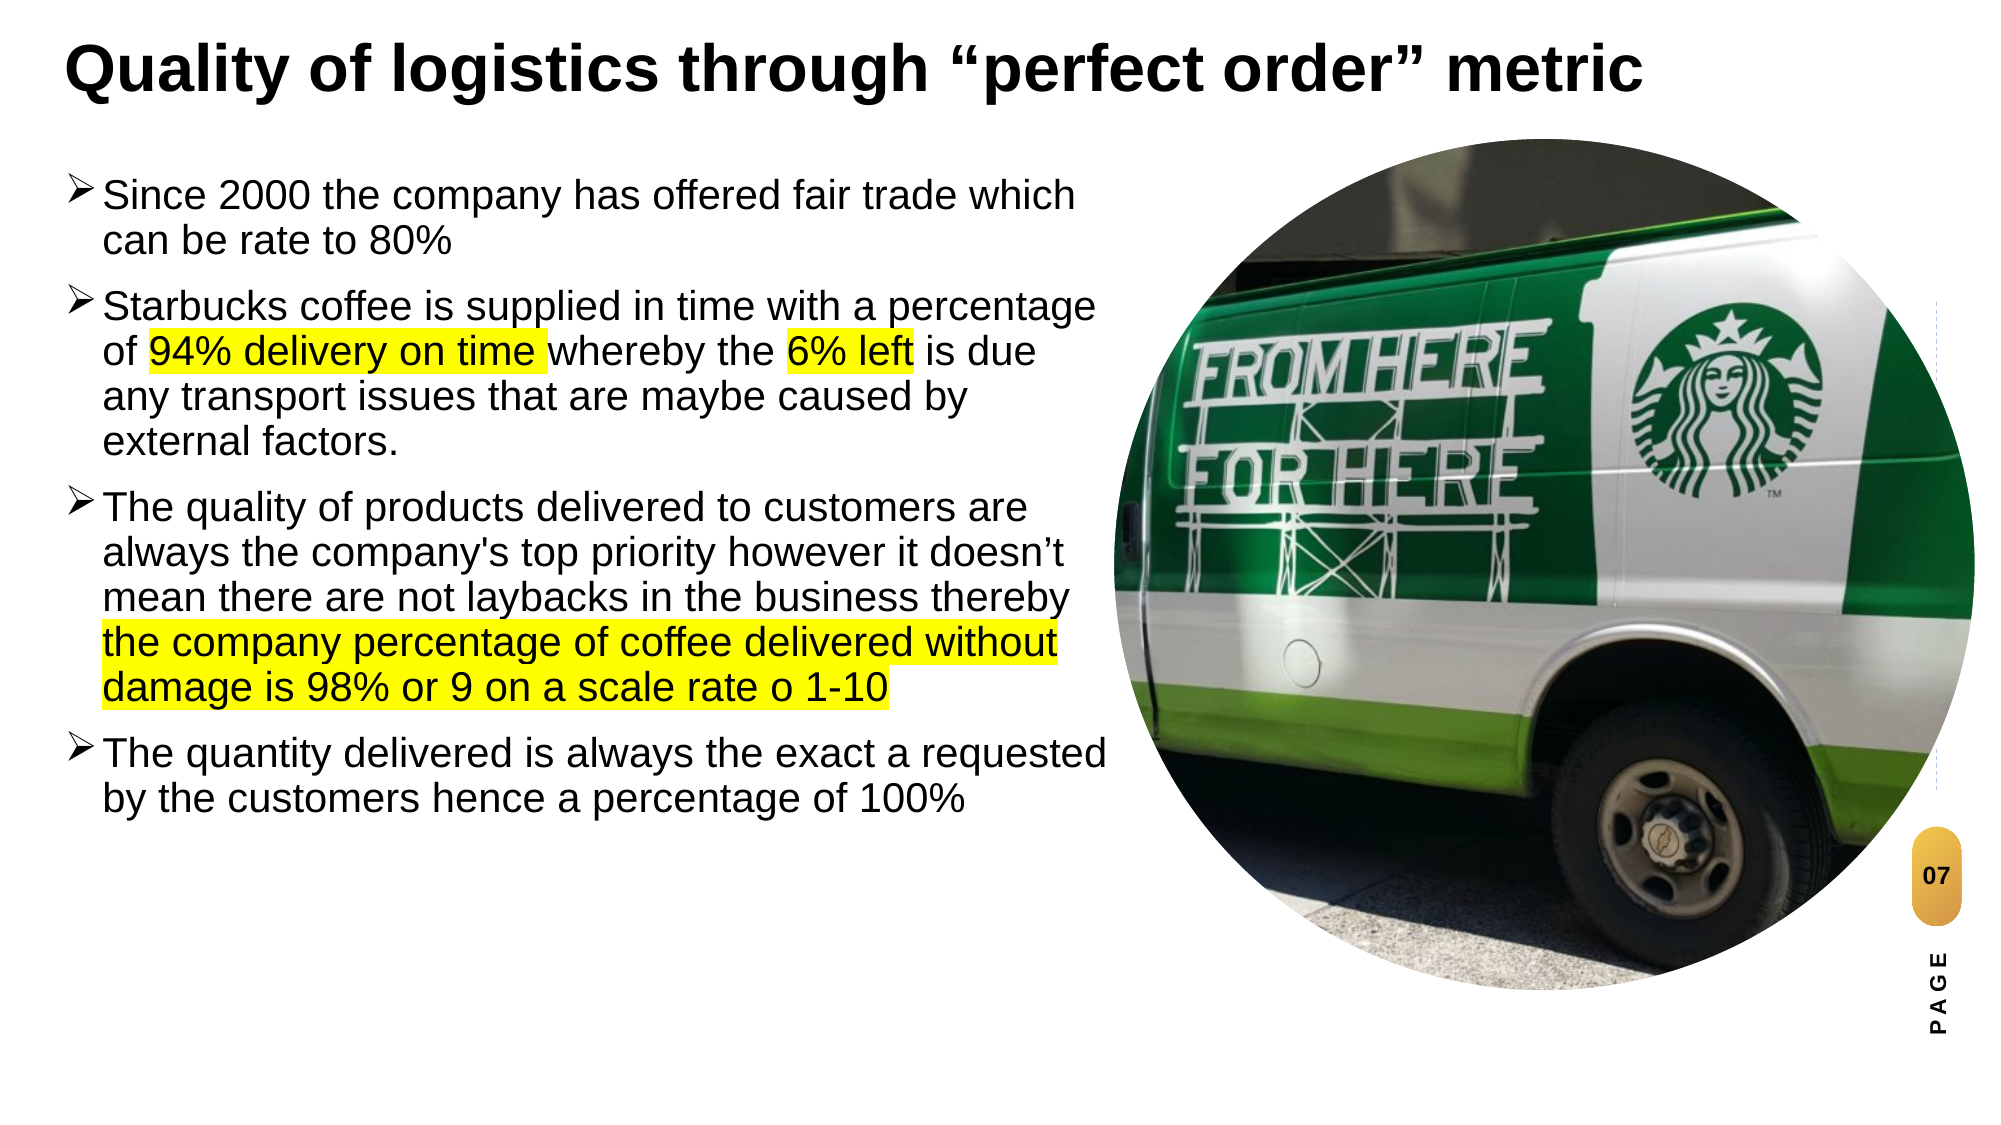

Quality of logistics through “perfect order” metric
Agenda / Topics
Since 2000 the company has offered fair trade which can be rate to 80%
Starbucks coffee is supplied in time with a percentage of 94% delivery on time whereby the 6% left is due any transport issues that are maybe caused by external factors.
The quality of products delivered to customers are always the company's top priority however it doesn’t mean there are not laybacks in the business thereby the company percentage of coffee delivered without damage is 98% or 9 on a scale rate o 1-10
The quantity delivered is always the exact a requested by the customers hence a percentage of 100%

07
P A G E